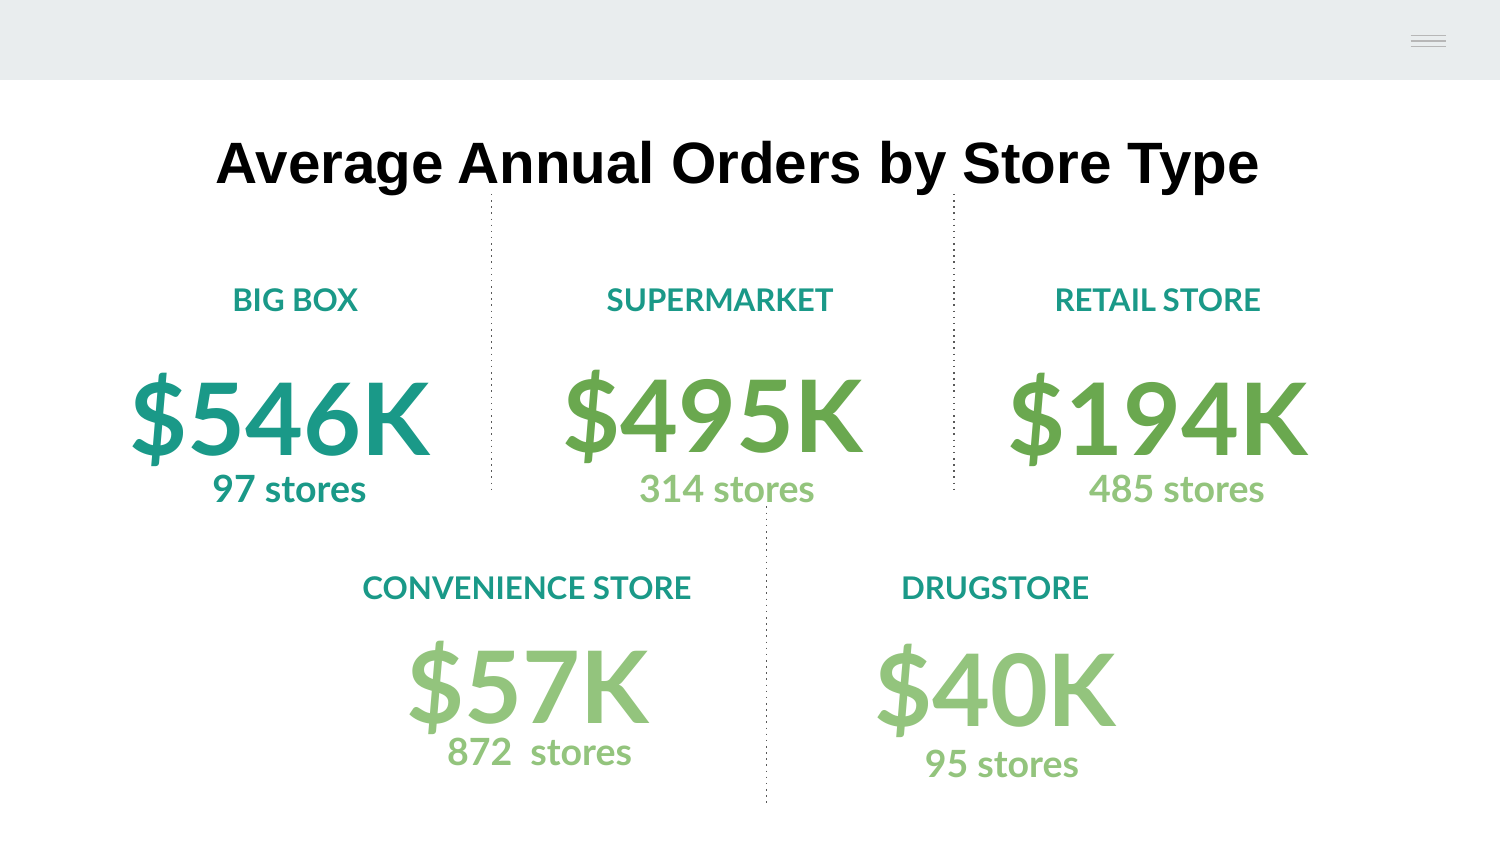

Average Annual Orders by Store Type
BIG BOX
SUPERMARKET
RETAIL STORE
$495K
$546K
$194K
97 stores
314 stores
485 stores
CONVENIENCE STORE
DRUGSTORE
$57K
$40K
872  stores
95 stores